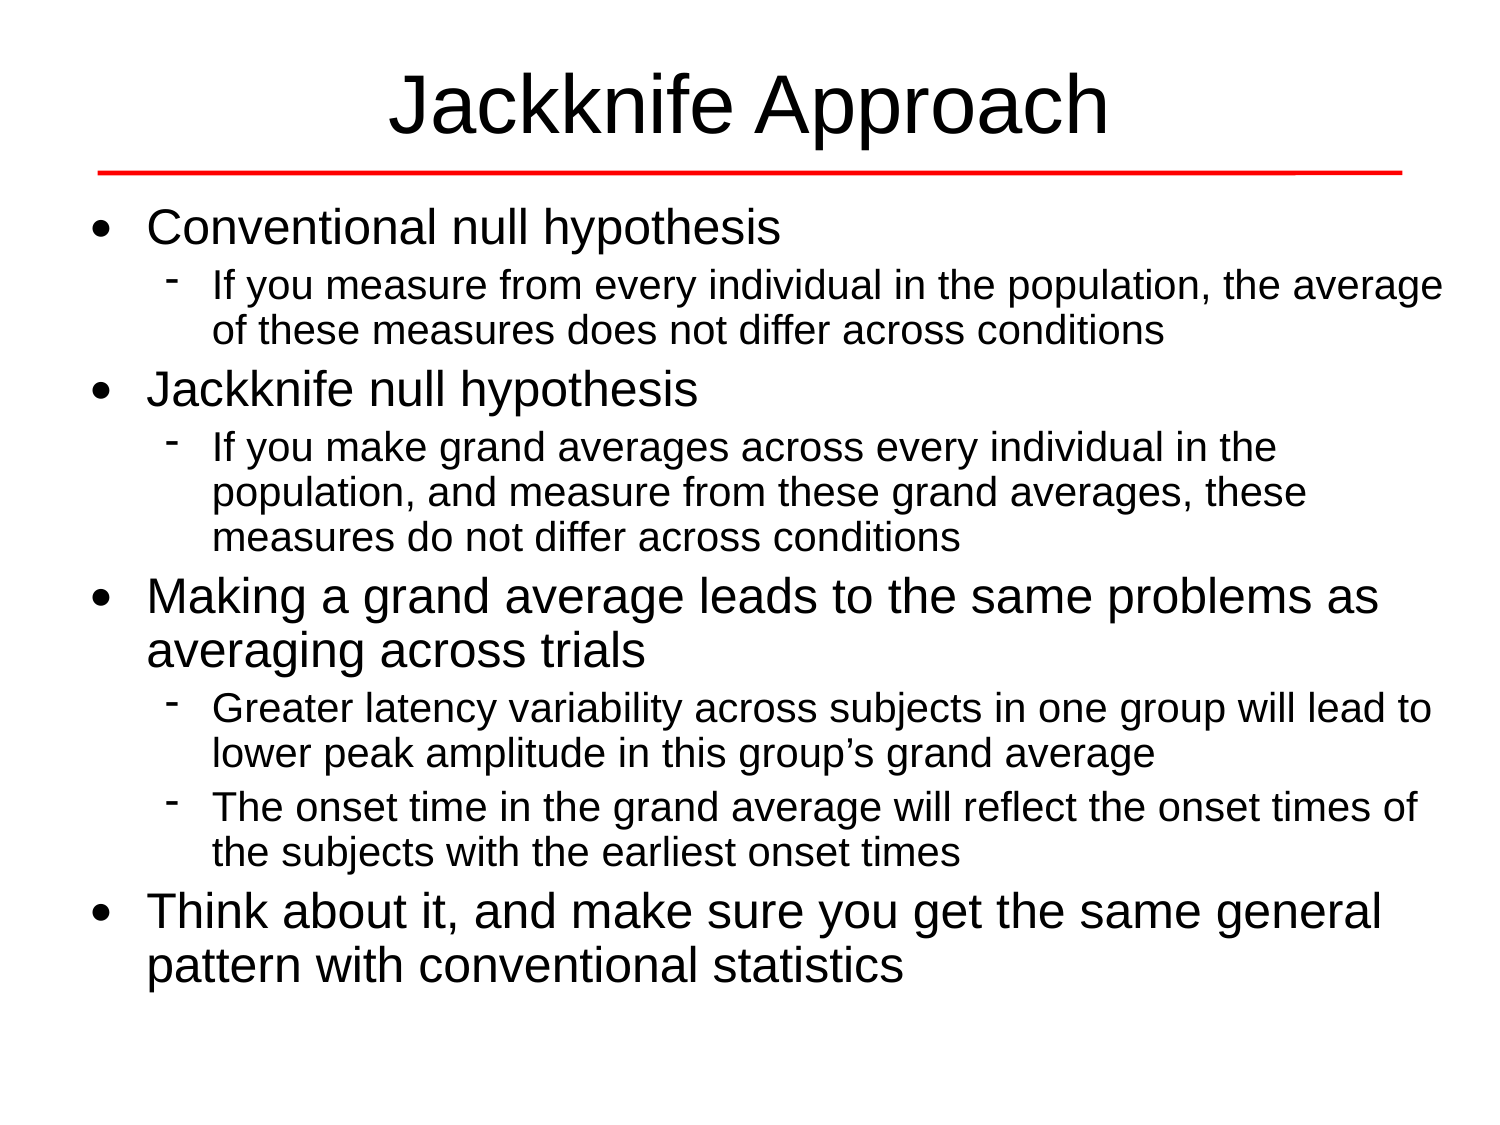

# Jackknife Approach
Conventional null hypothesis
If you measure from every individual in the population, the average of these measures does not differ across conditions
Jackknife null hypothesis
If you make grand averages across every individual in the population, and measure from these grand averages, these measures do not differ across conditions
Making a grand average leads to the same problems as averaging across trials
Greater latency variability across subjects in one group will lead to lower peak amplitude in this group’s grand average
The onset time in the grand average will reflect the onset times of the subjects with the earliest onset times
Think about it, and make sure you get the same general pattern with conventional statistics